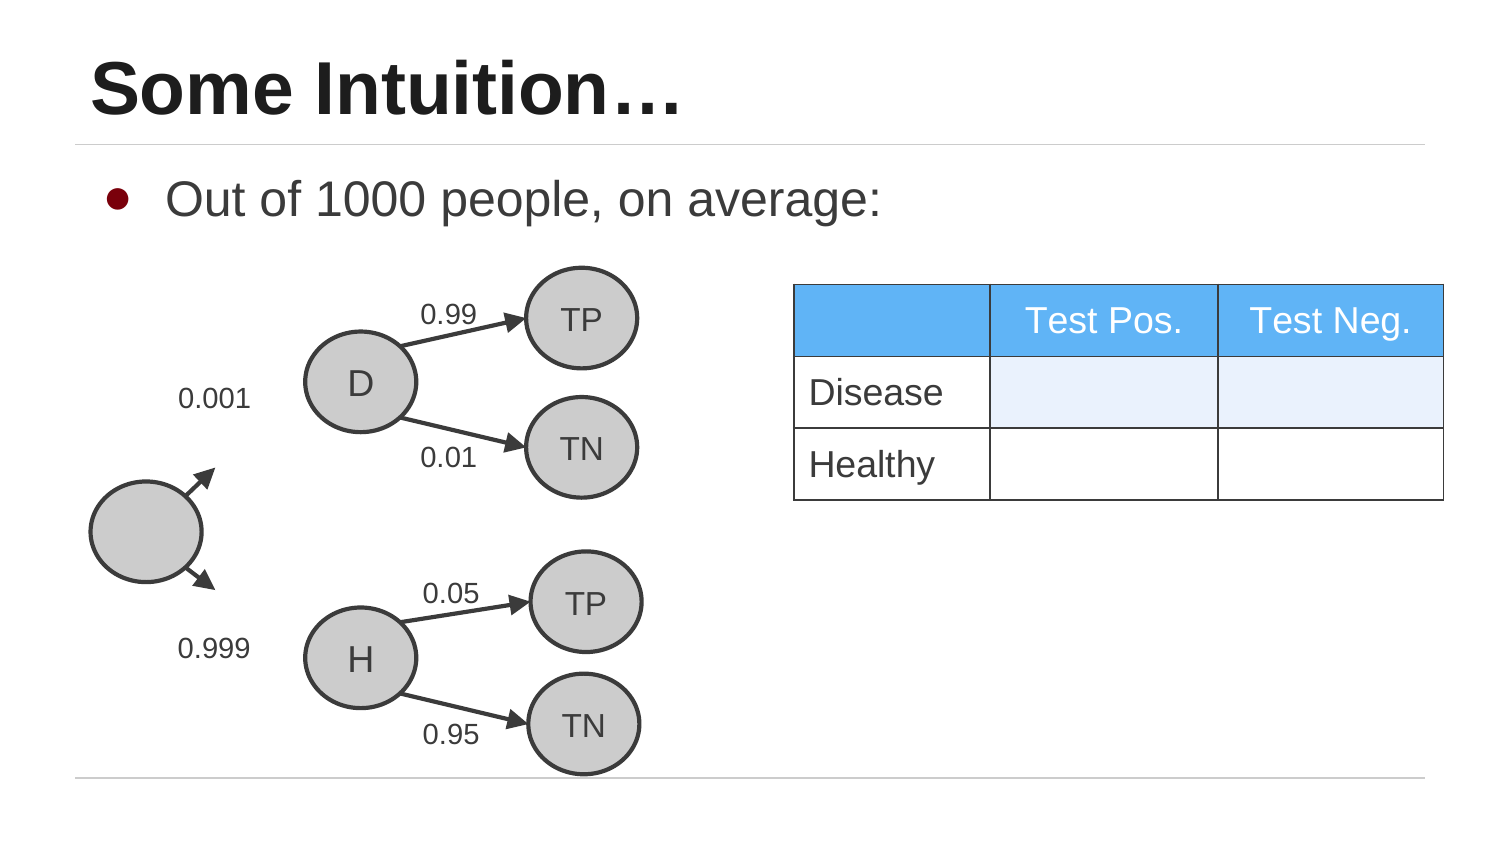

# Some Intuition…
Out of 1000 people, on average:
TP
0.99
|  | Test Pos. | Test Neg. |
| --- | --- | --- |
| Disease |  |  |
| Healthy |  |  |
D
0.001
TN
0.01

TP
0.05
H
0.999
TN
0.95